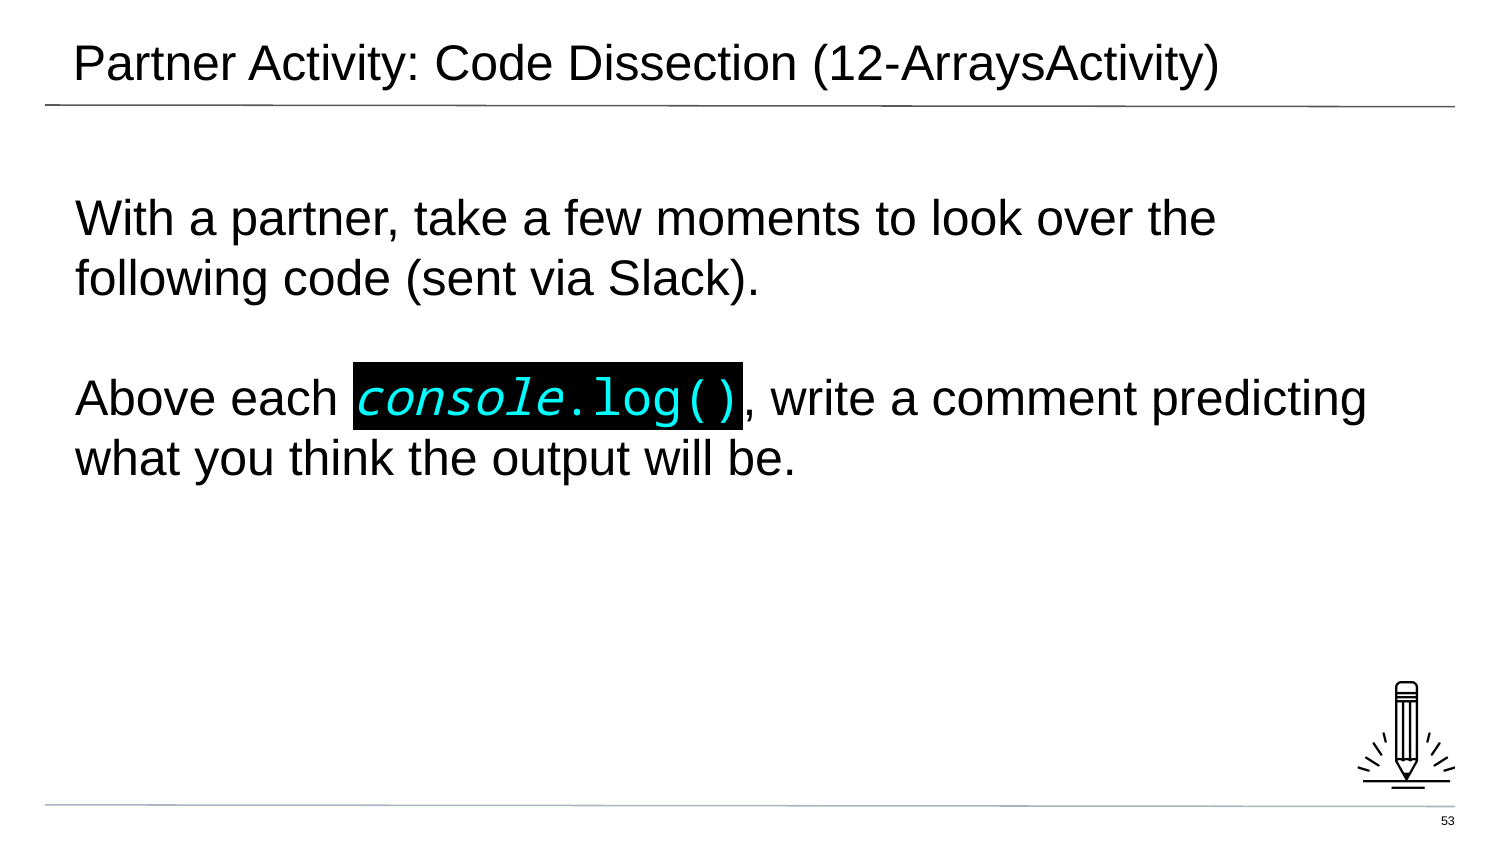

# Partner Activity: Code Dissection (12-ArraysActivity)

With a partner, take a few moments to look over the following code (sent via Slack).

Above each console.log(), write a comment predicting what you think the output will be.

53